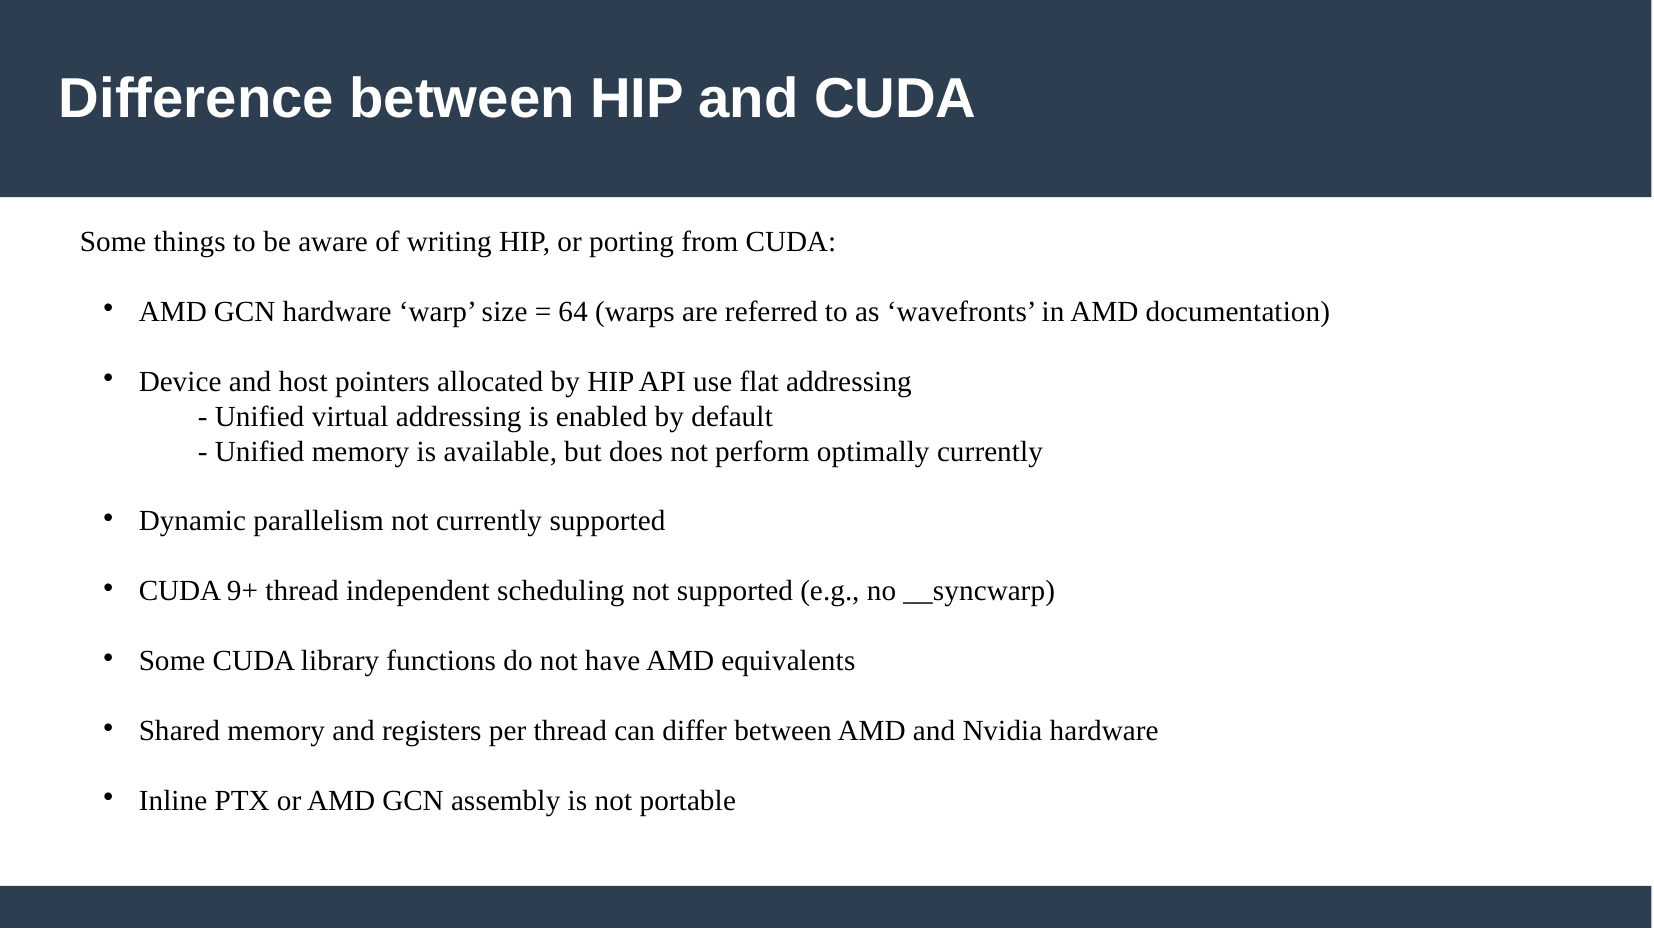

Difference between HIP and CUDA
Some things to be aware of writing HIP, or porting from CUDA:

AMD GCN hardware ‘warp’ size = 64 (warps are referred to as ‘wavefronts’ in AMD documentation)

Device and host pointers allocated by HIP API use flat addressing
- Unified virtual addressing is enabled by default
- Unified memory is available, but does not perform optimally currently

Dynamic parallelism not currently supported

CUDA 9+ thread independent scheduling not supported (e.g., no __syncwarp)

Some CUDA library functions do not have AMD equivalents

Shared memory and registers per thread can differ between AMD and Nvidia hardware

Inline PTX or AMD GCN assembly is not portable